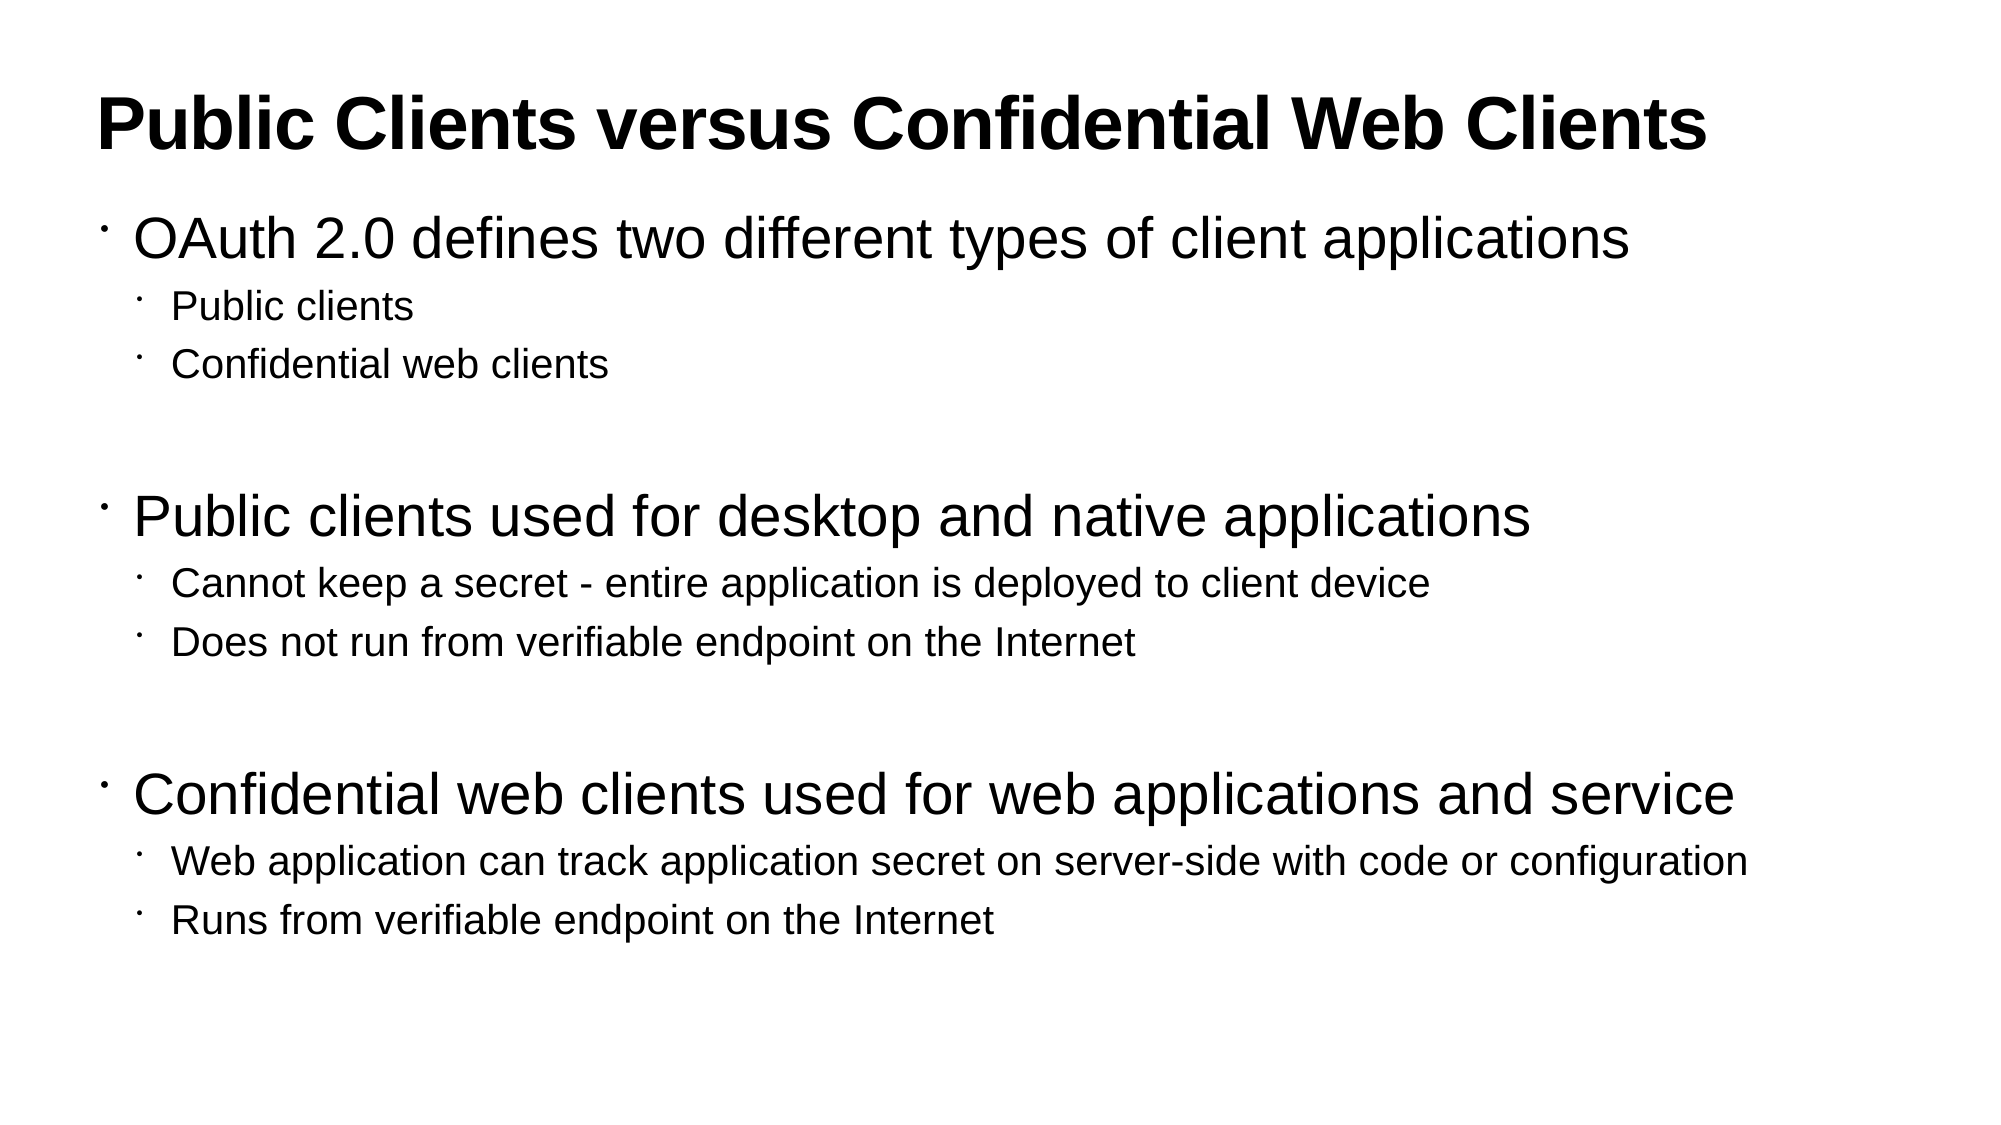

# Public Clients versus Confidential Web Clients
OAuth 2.0 defines two different types of client applications
Public clients
Confidential web clients

Public clients used for desktop and native applications
Cannot keep a secret - entire application is deployed to client device
Does not run from verifiable endpoint on the Internet

Confidential web clients used for web applications and service
Web application can track application secret on server-side with code or configuration
Runs from verifiable endpoint on the Internet